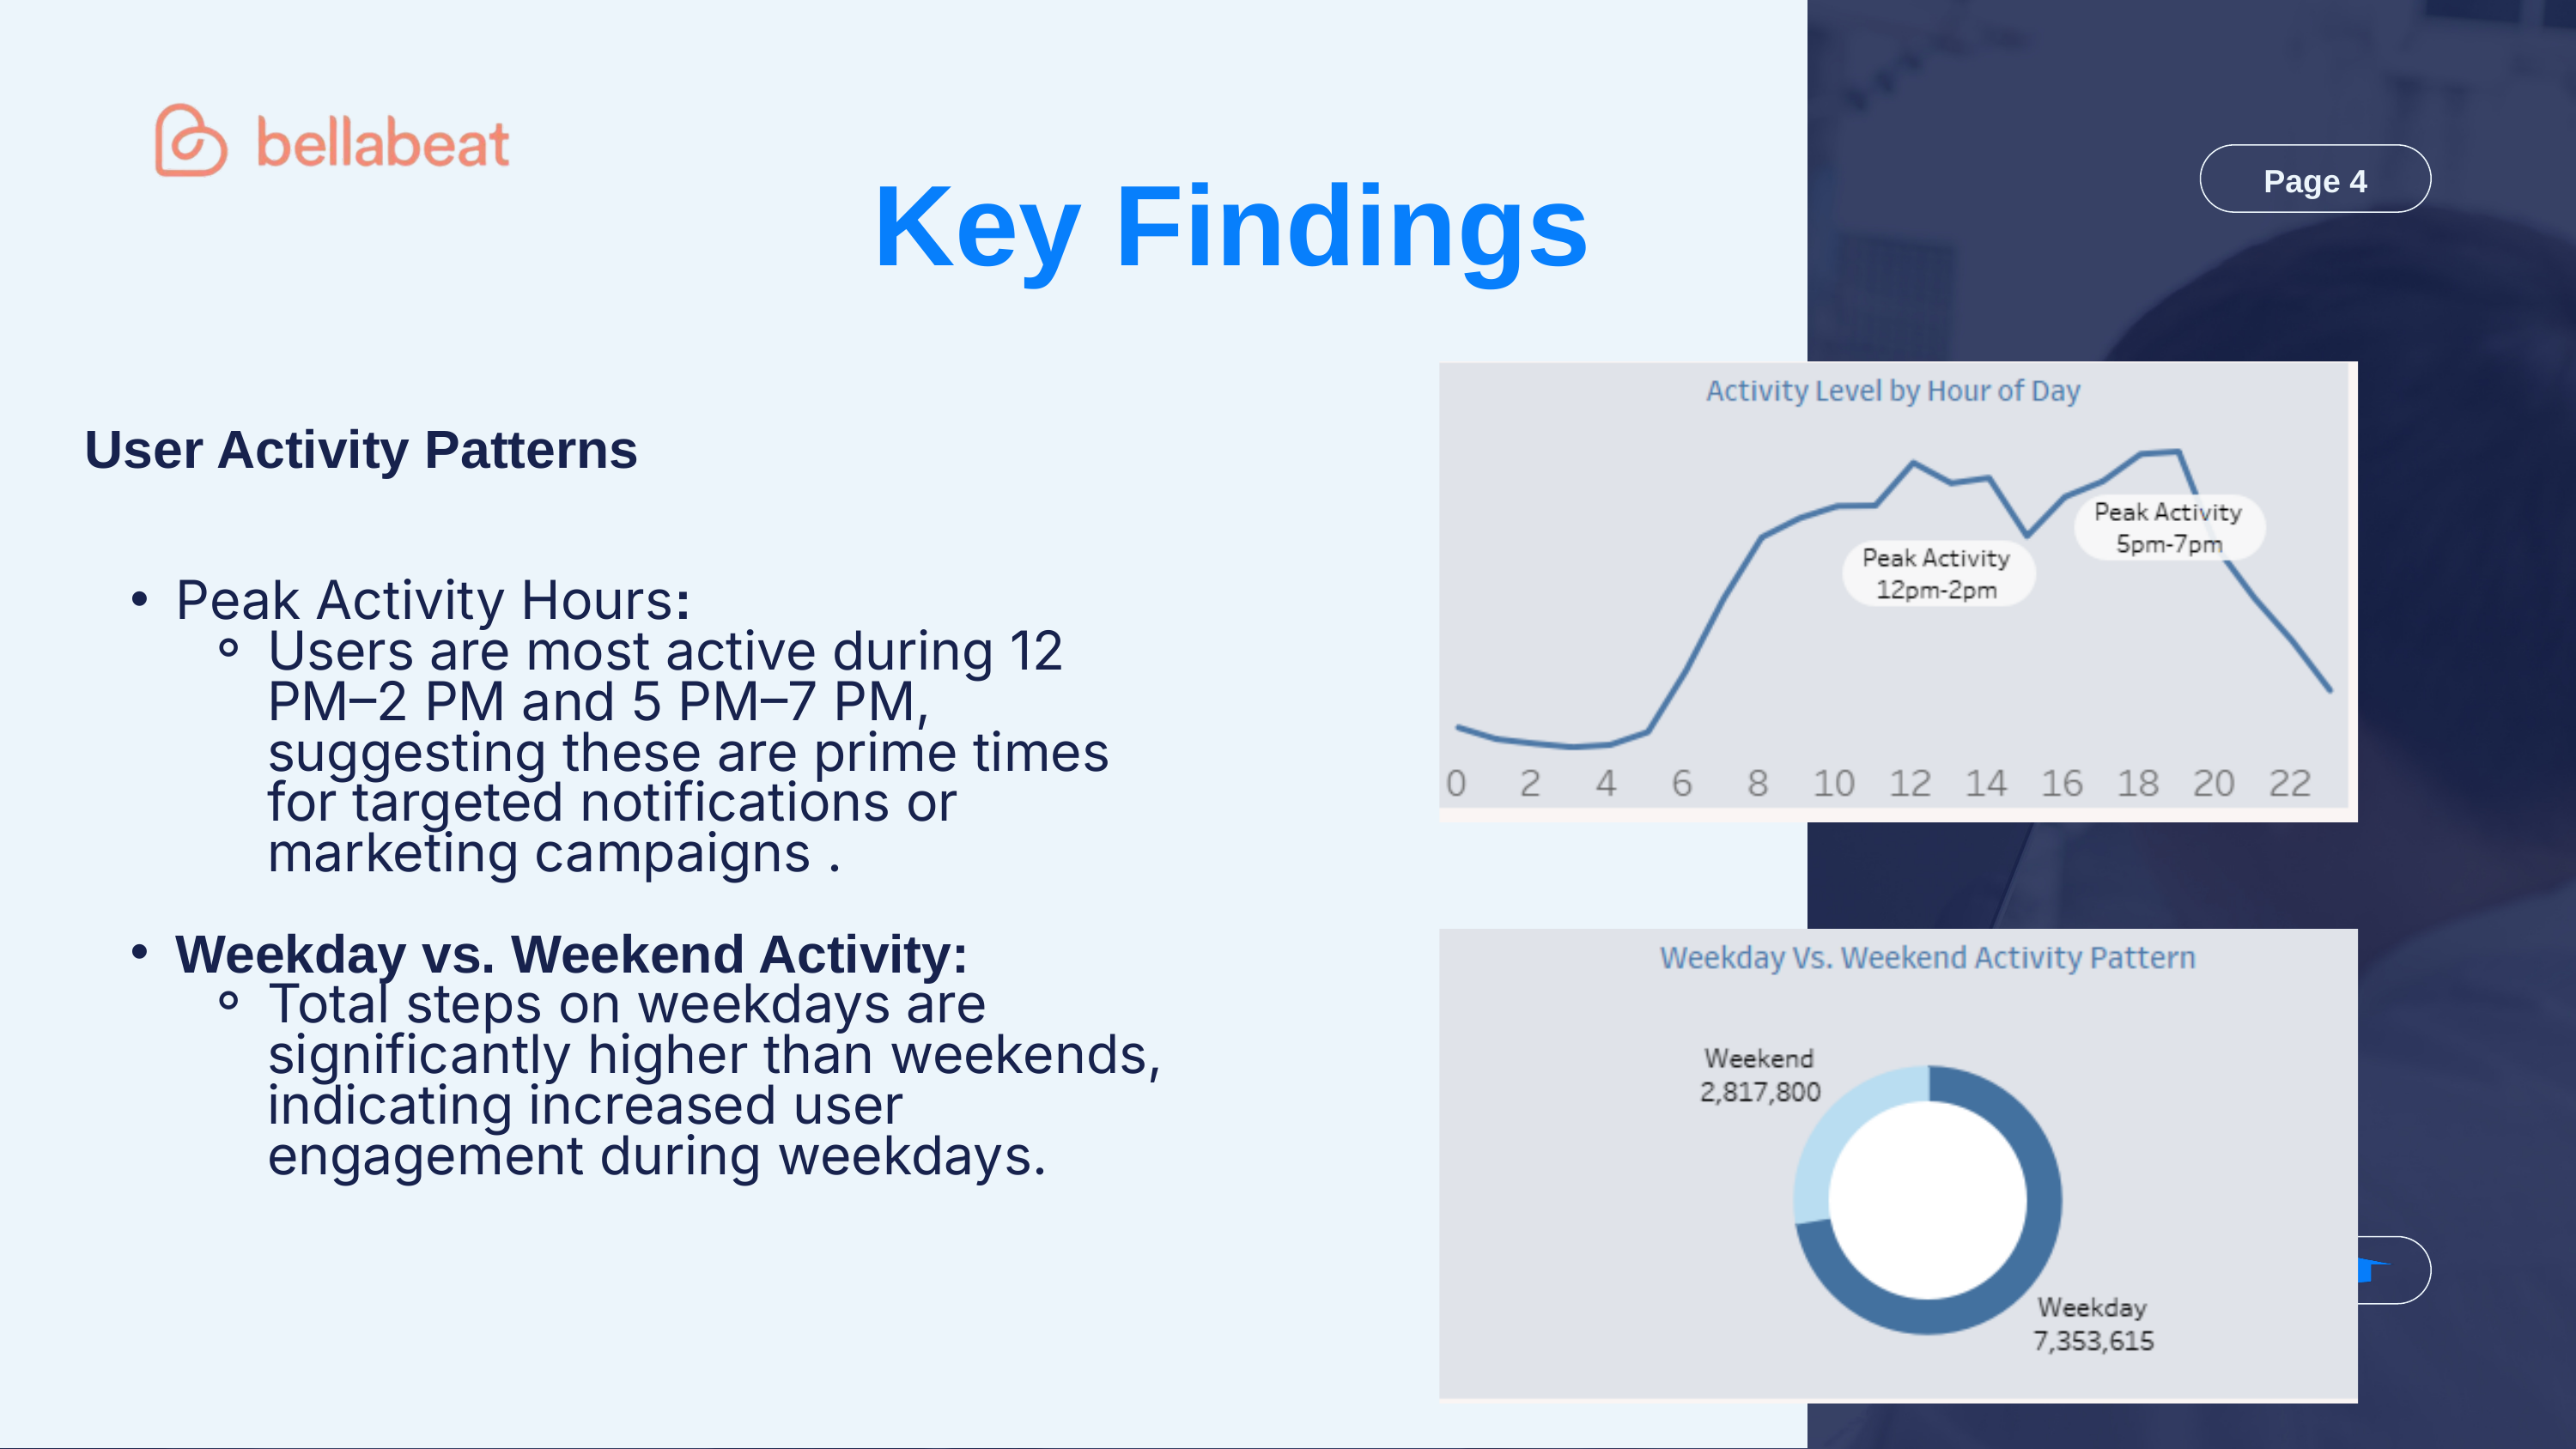

Page 4
Key Findings

User Activity Patterns

Peak Activity Hours:
Users are most active during 12 PM–2 PM and 5 PM–7 PM, suggesting these are prime times for targeted notifications or marketing campaigns .

Weekday vs. Weekend Activity:
Total steps on weekdays are significantly higher than weekends, indicating increased user engagement during weekdays.